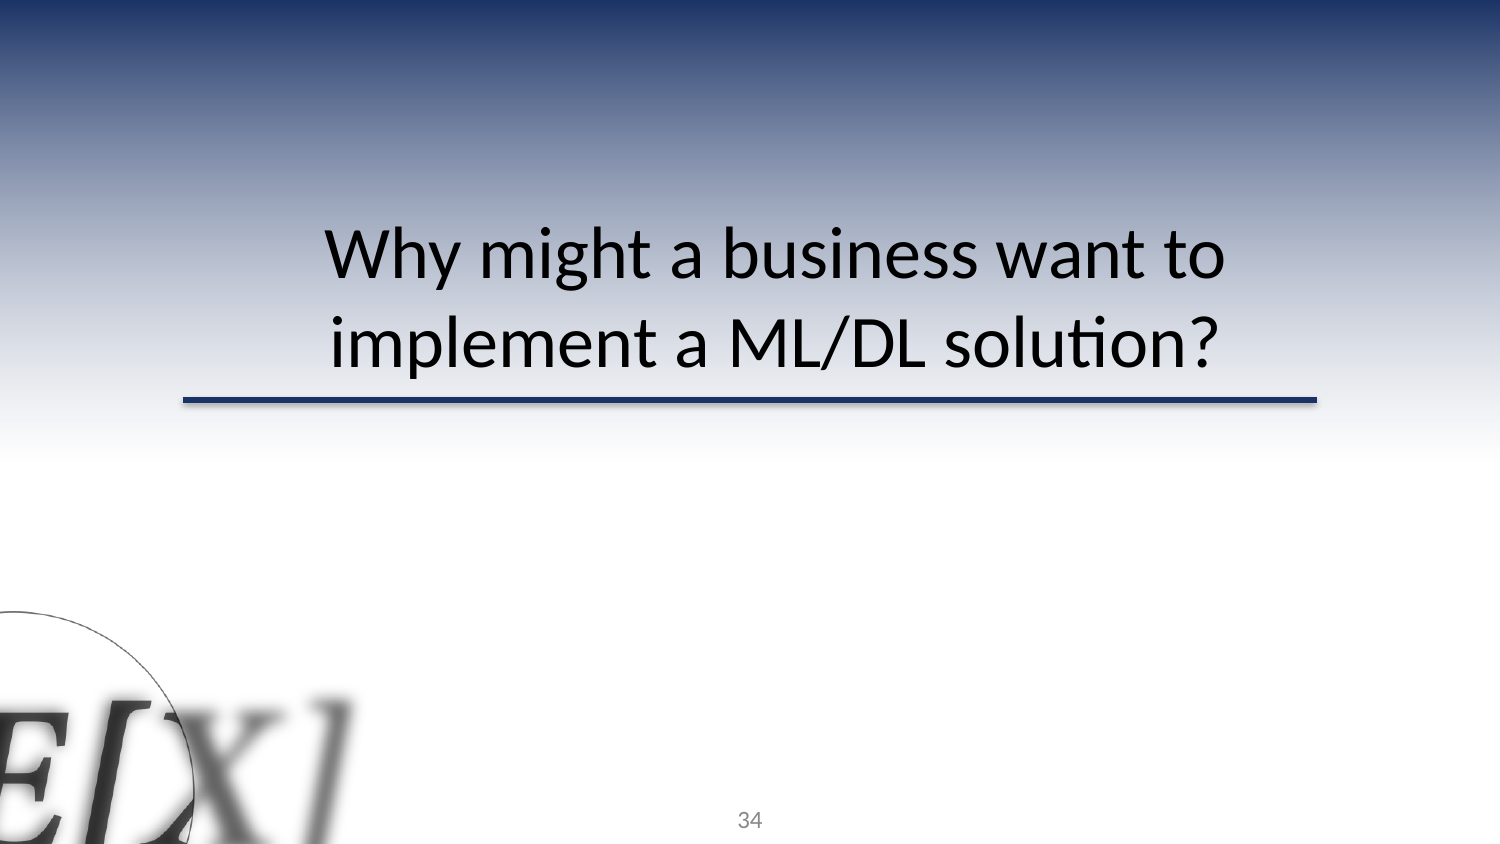

Why might a business want to implement a ML/DL solution?
34